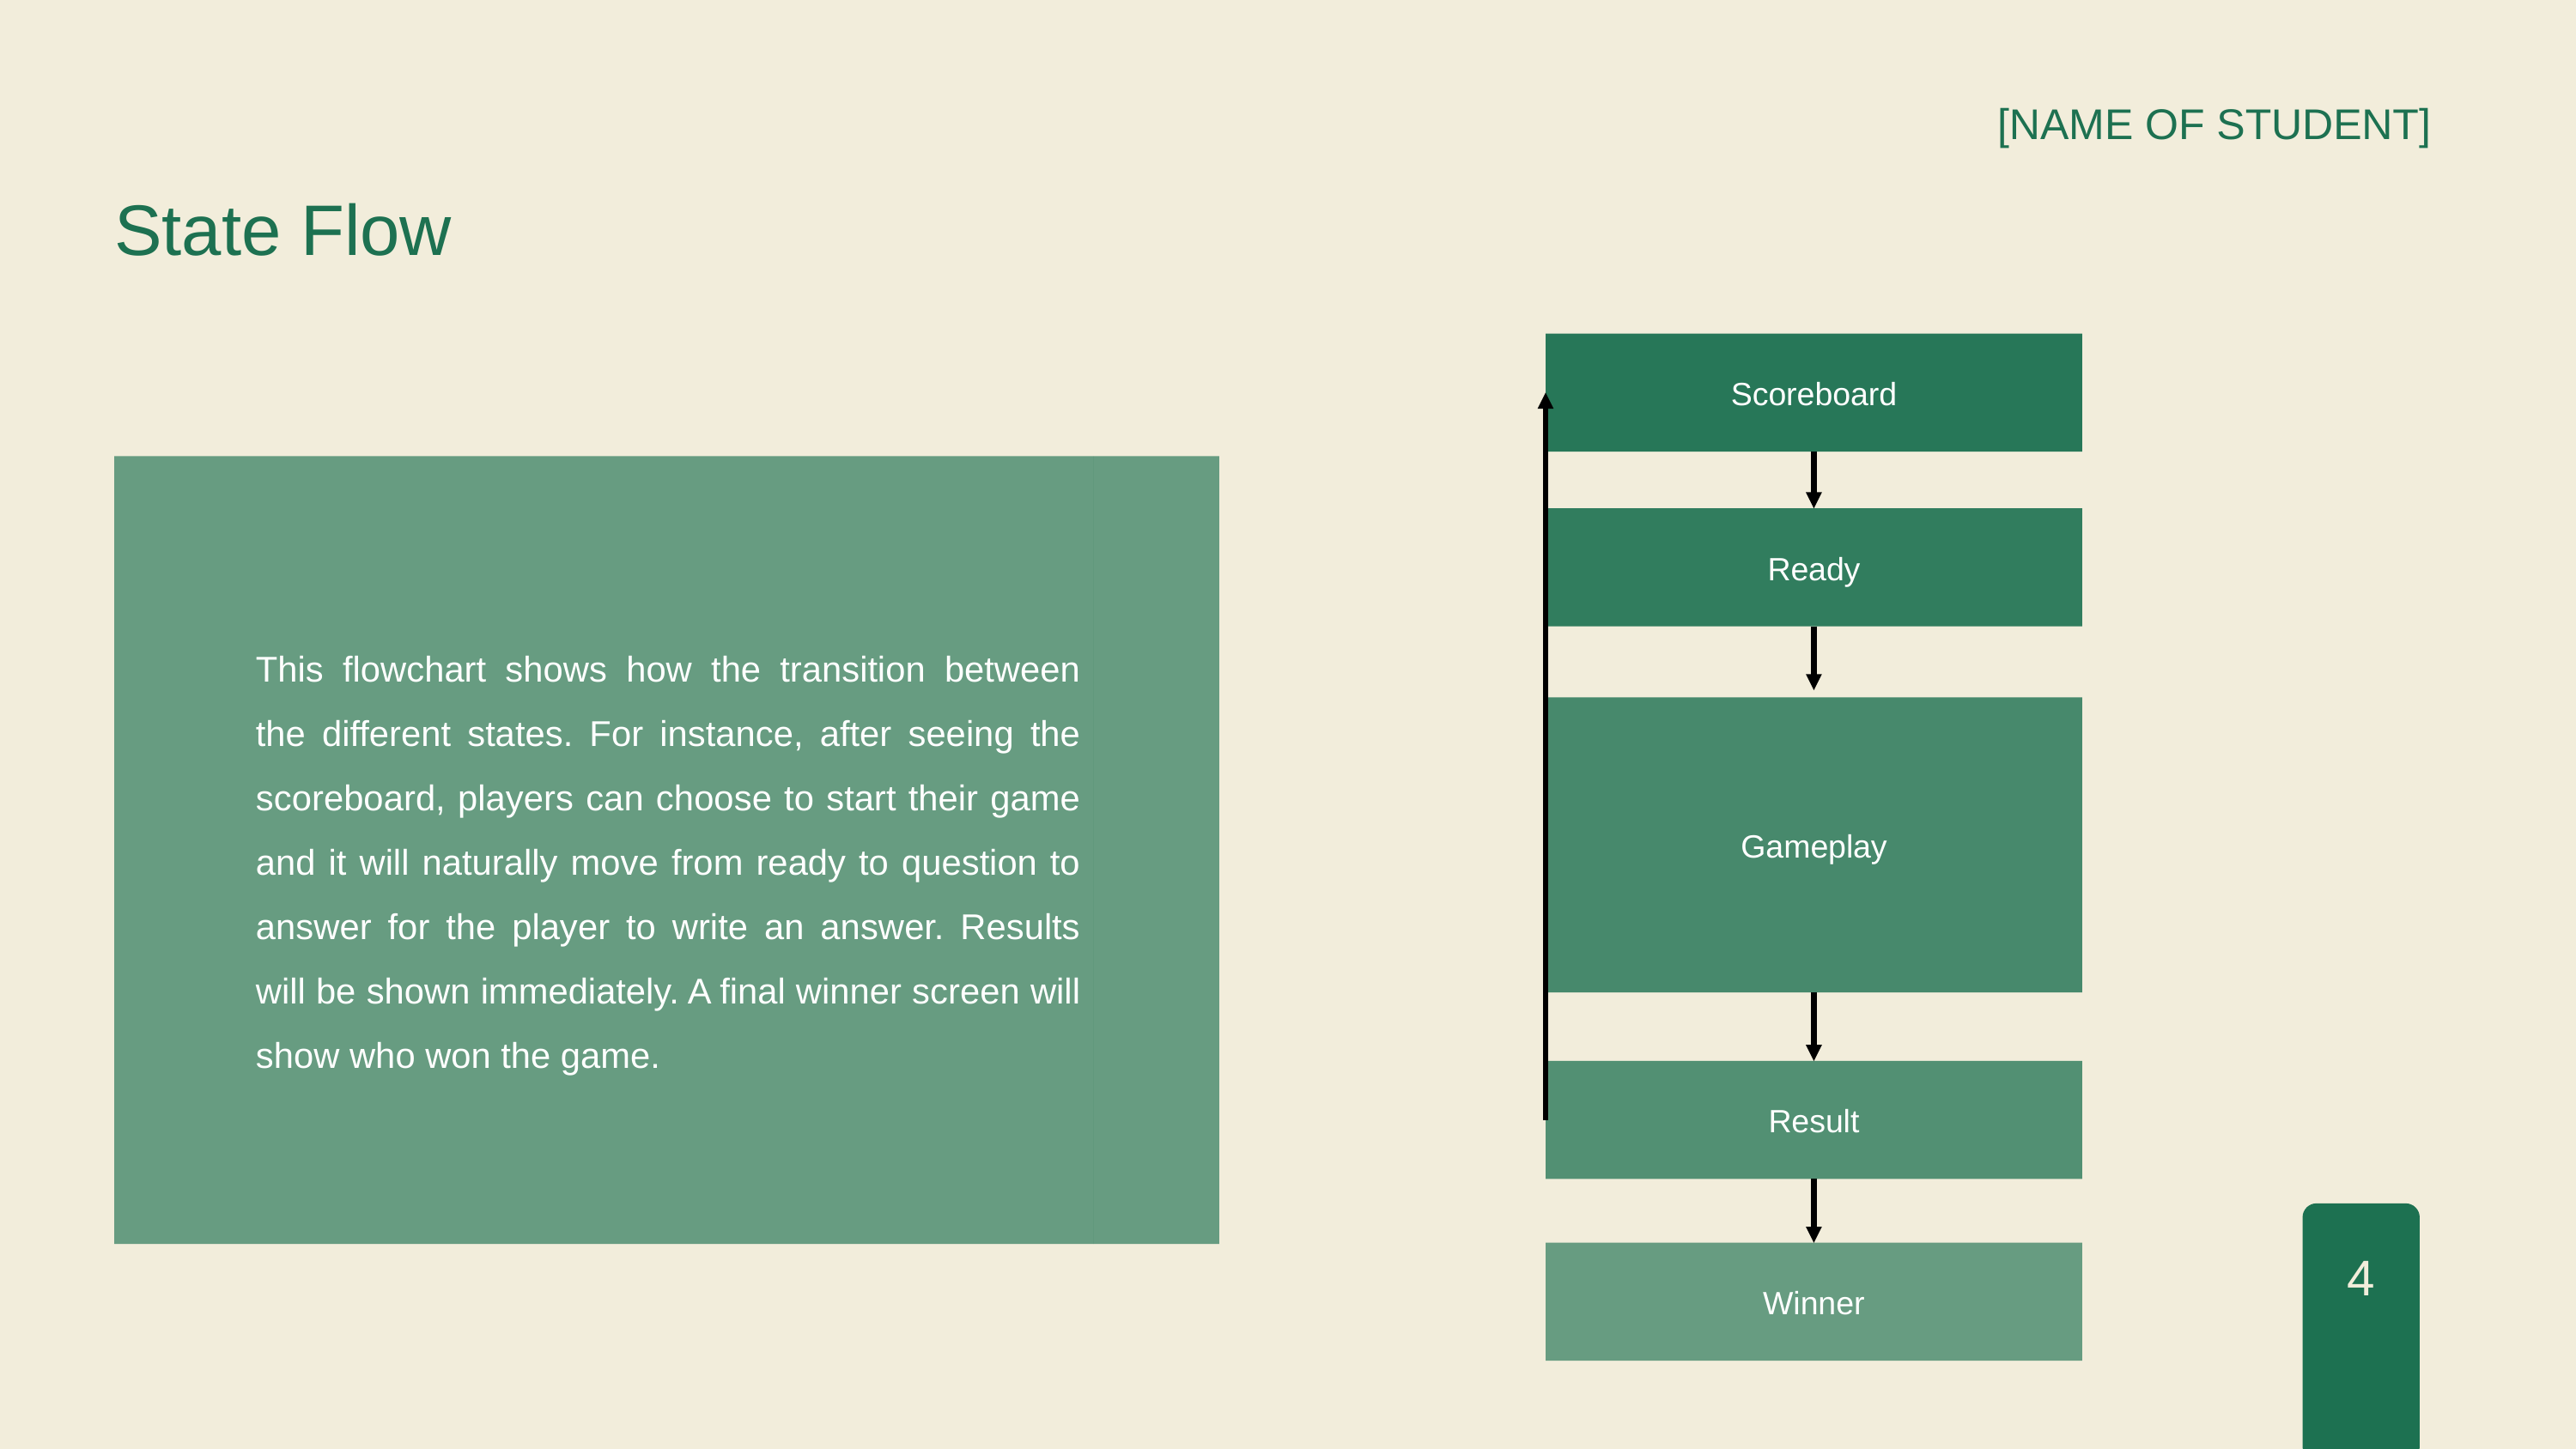

[NAME OF STUDENT]
State Flow
Scoreboard
This flowchart shows how the transition between the different states. For instance, after seeing the scoreboard, players can choose to start their game and it will naturally move from ready to question to answer for the player to write an answer. Results will be shown immediately. A final winner screen will show who won the game.

Ready
Gameplay
Result

4
Winner